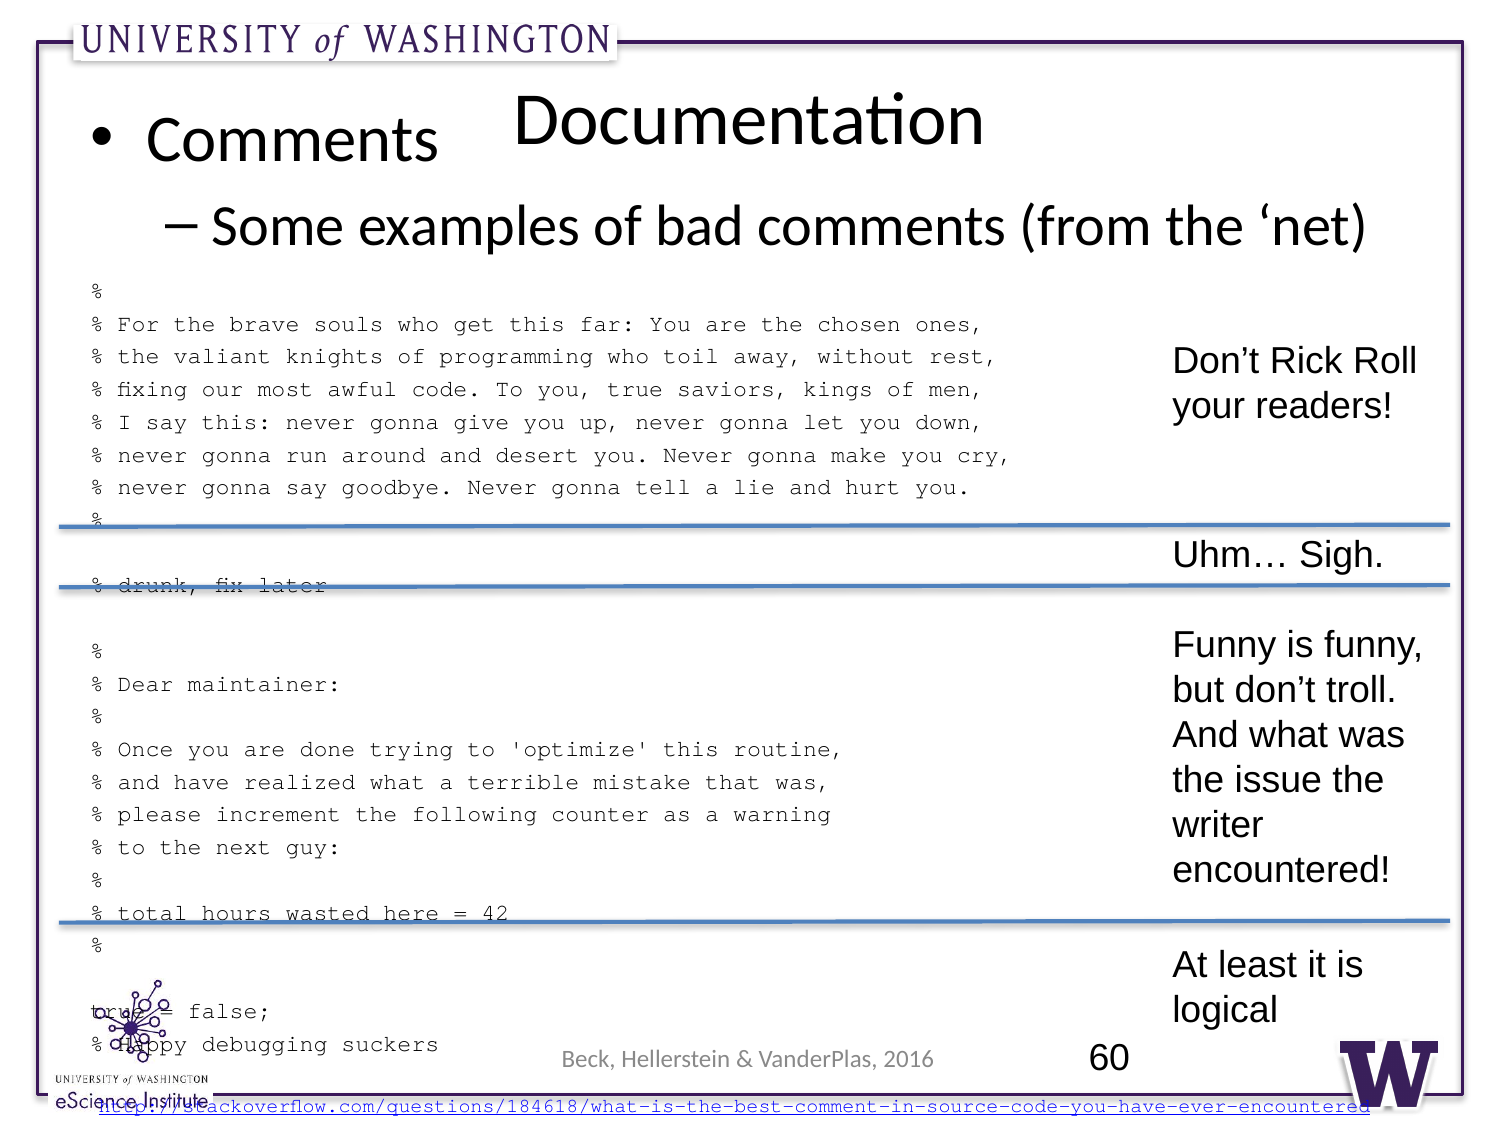

# Documentation
Comments
Some examples of bad comments (from the ‘net)

%
% For the brave souls who get this far: You are the chosen ones,
% the valiant knights of programming who toil away, without rest,
% fixing our most awful code. To you, true saviors, kings of men,
% I say this: never gonna give you up, never gonna let you down,
% never gonna run around and desert you. Never gonna make you cry,
% never gonna say goodbye. Never gonna tell a lie and hurt you.
%

% drunk, fix later

%
% Dear maintainer:
%
% Once you are done trying to 'optimize' this routine,
% and have realized what a terrible mistake that was,
% please increment the following counter as a warning
% to the next guy:
%
% total_hours_wasted_here = 42
%

true = false;
% Happy debugging suckers

http://stackoverflow.com/questions/184618/what-is-the-best-comment-in-source-code-you-have-ever-encountered

Don’t Rick Roll your readers!
Uhm… Sigh.
Funny is funny, but don’t troll.
And what was the issue the writer encountered!
At least it is logical
60
Beck, Hellerstein & VanderPlas, 2016